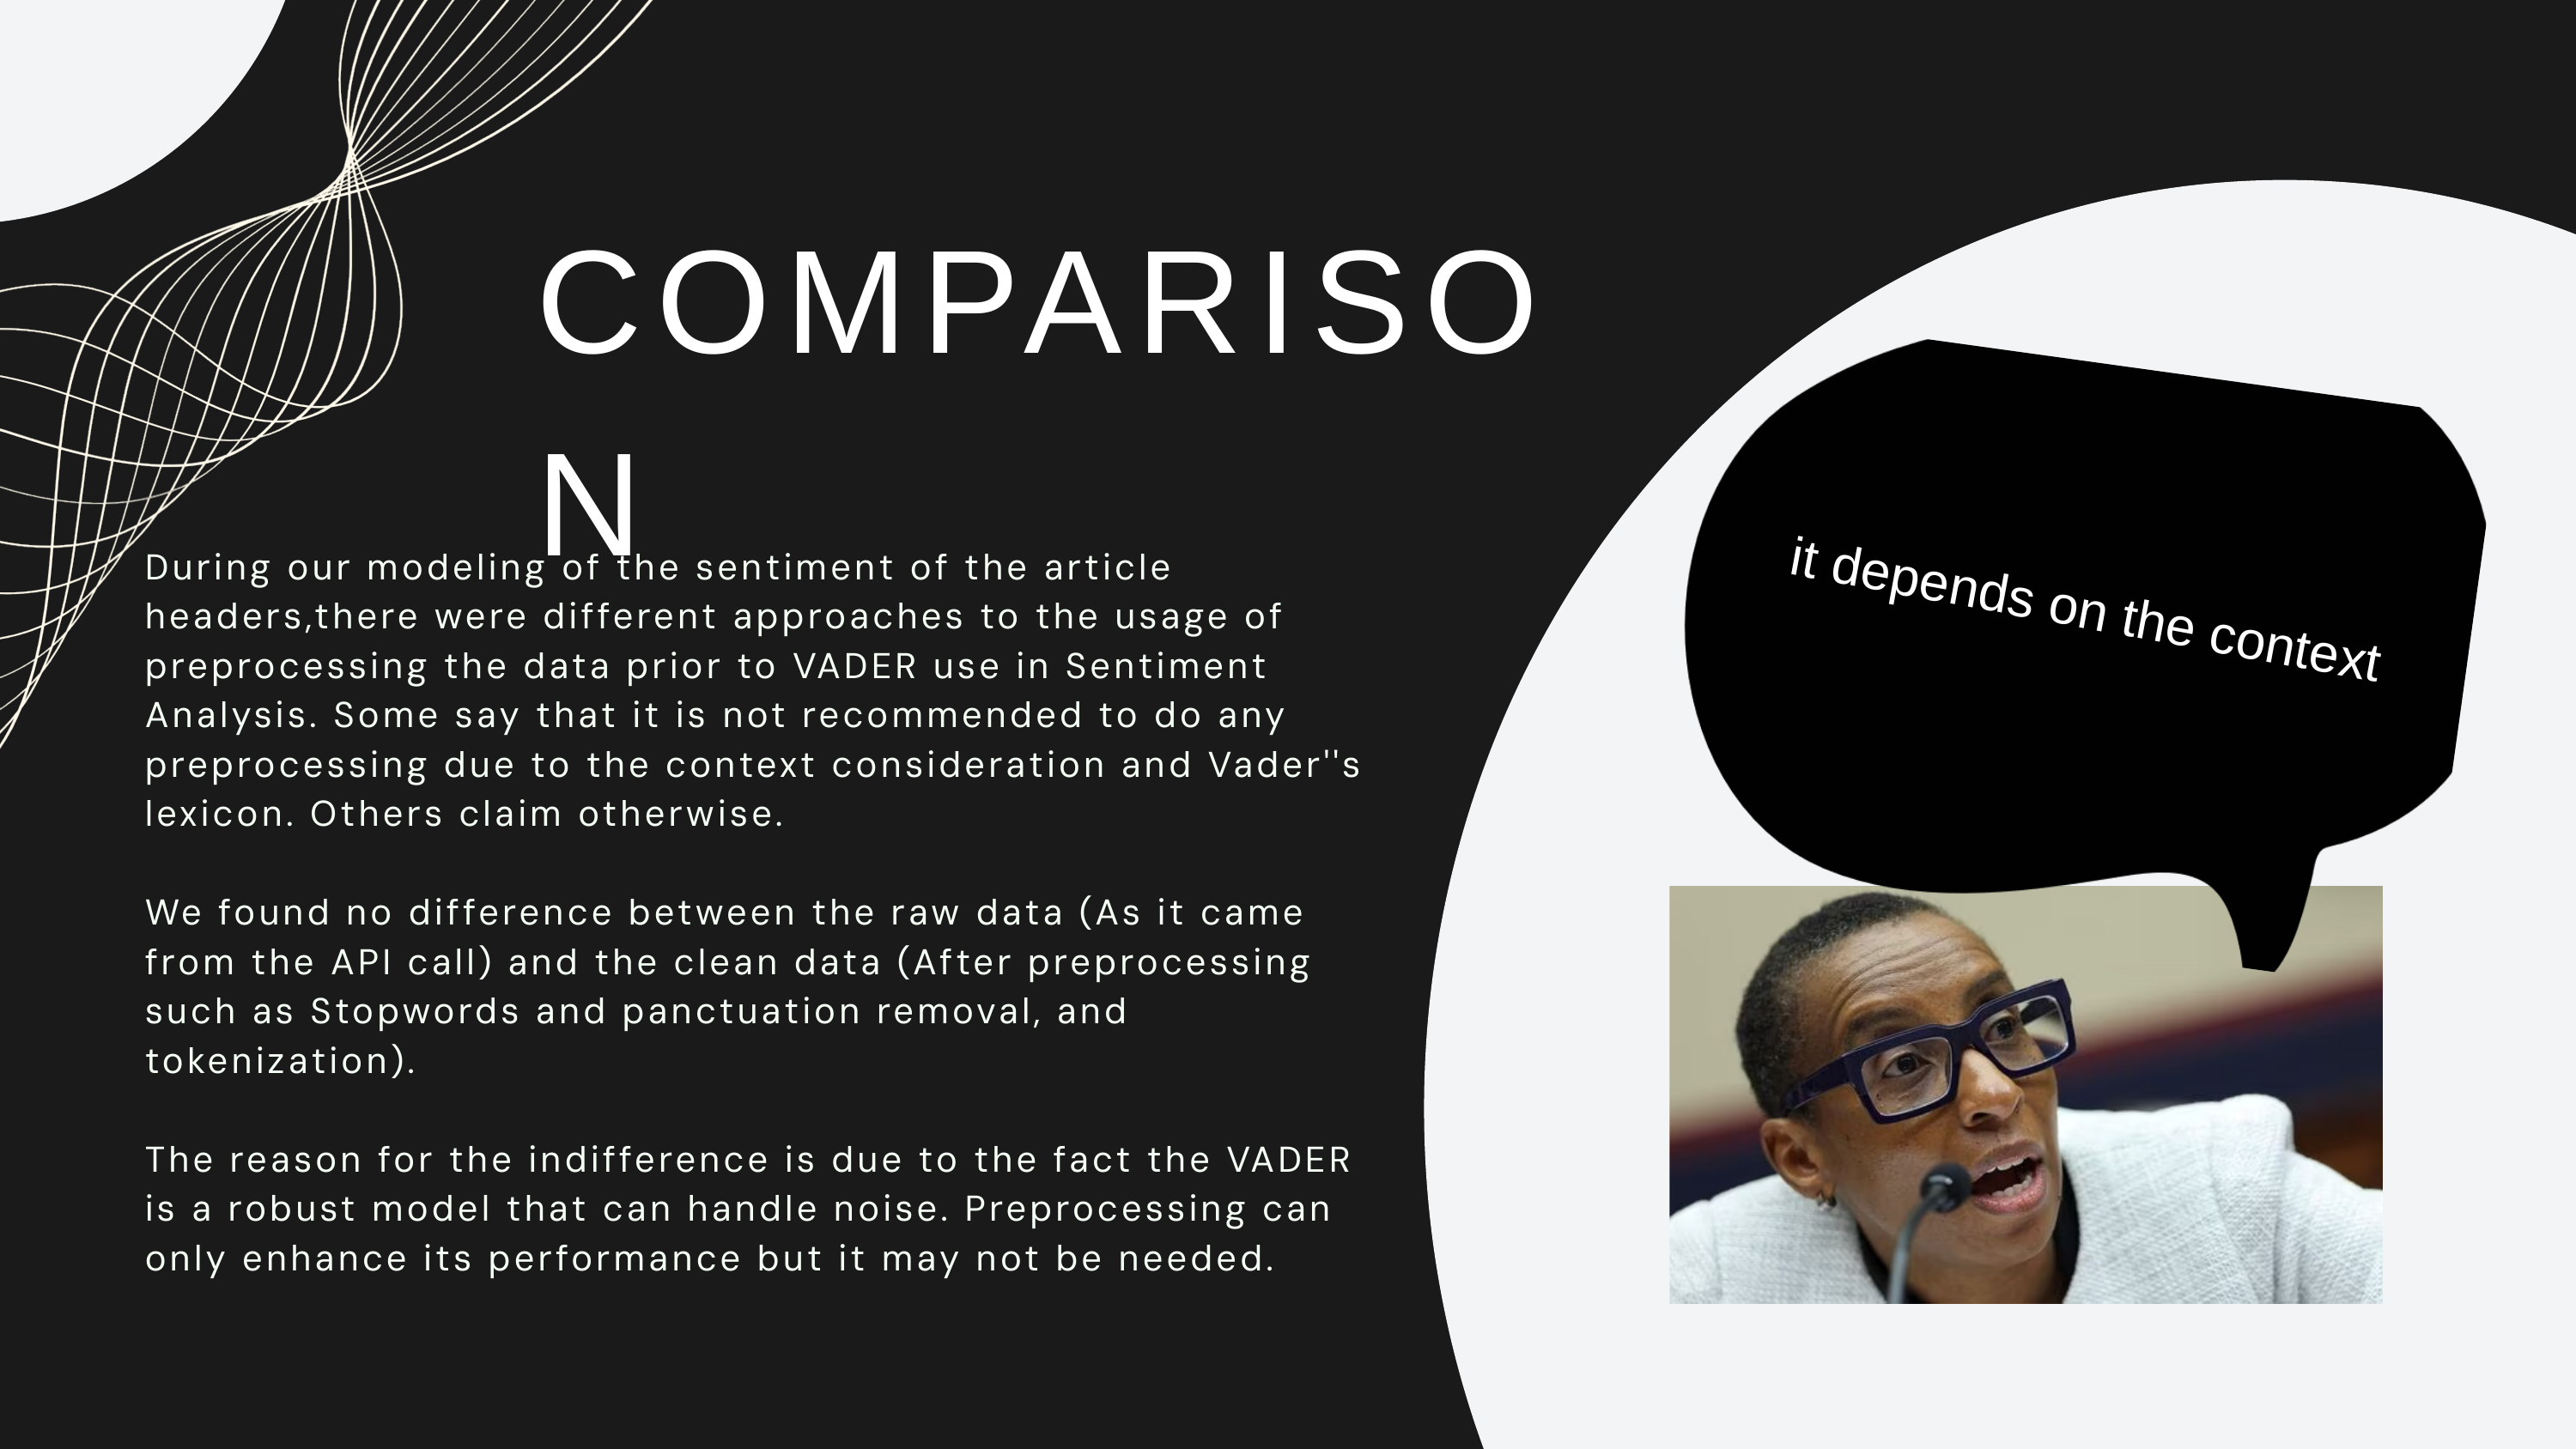

COMPARISON

During our modeling of the sentiment of the article headers,there were different approaches to the usage of preprocessing the data prior to VADER use in Sentiment Analysis. Some say that it is not recommended to do any preprocessing due to the context consideration and Vader''s lexicon. Others claim otherwise.

We found no difference between the raw data (As it came from the API call) and the clean data (After preprocessing such as Stopwords and panctuation removal, and tokenization).

The reason for the indifference is due to the fact the VADER is a robust model that can handle noise. Preprocessing can only enhance its performance but it may not be needed.
it depends on the context